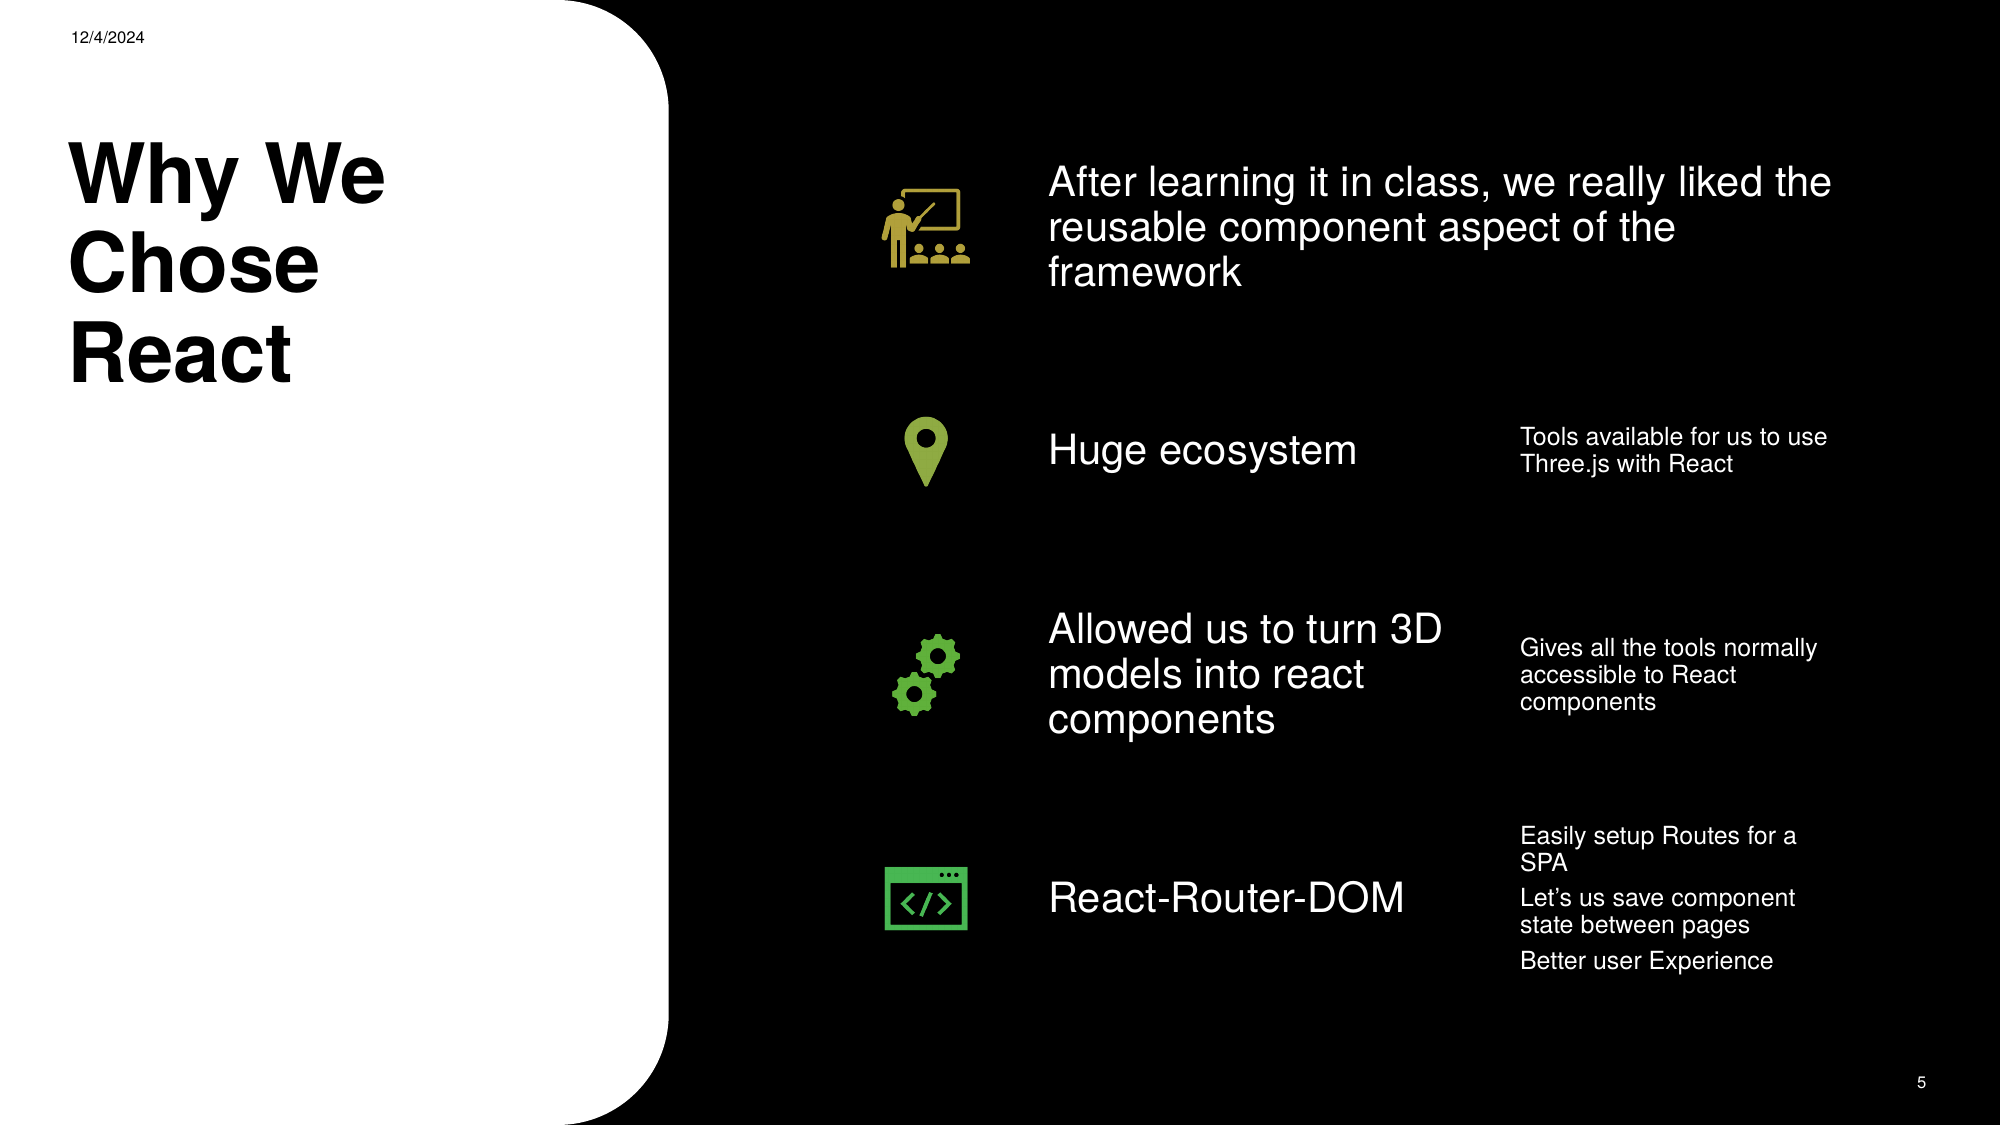

12/4/2024
# Why We Chose React
After learning it in class, we really liked the reusable component aspect of the framework
Huge ecosystem
Tools available for us to use Three.js with React
Allowed us to turn 3D models into react components
Gives all the tools normally accessible to React components
React-Router-DOM
Easily setup Routes for a SPA
Let’s us save component state between pages
Better user Experience
5